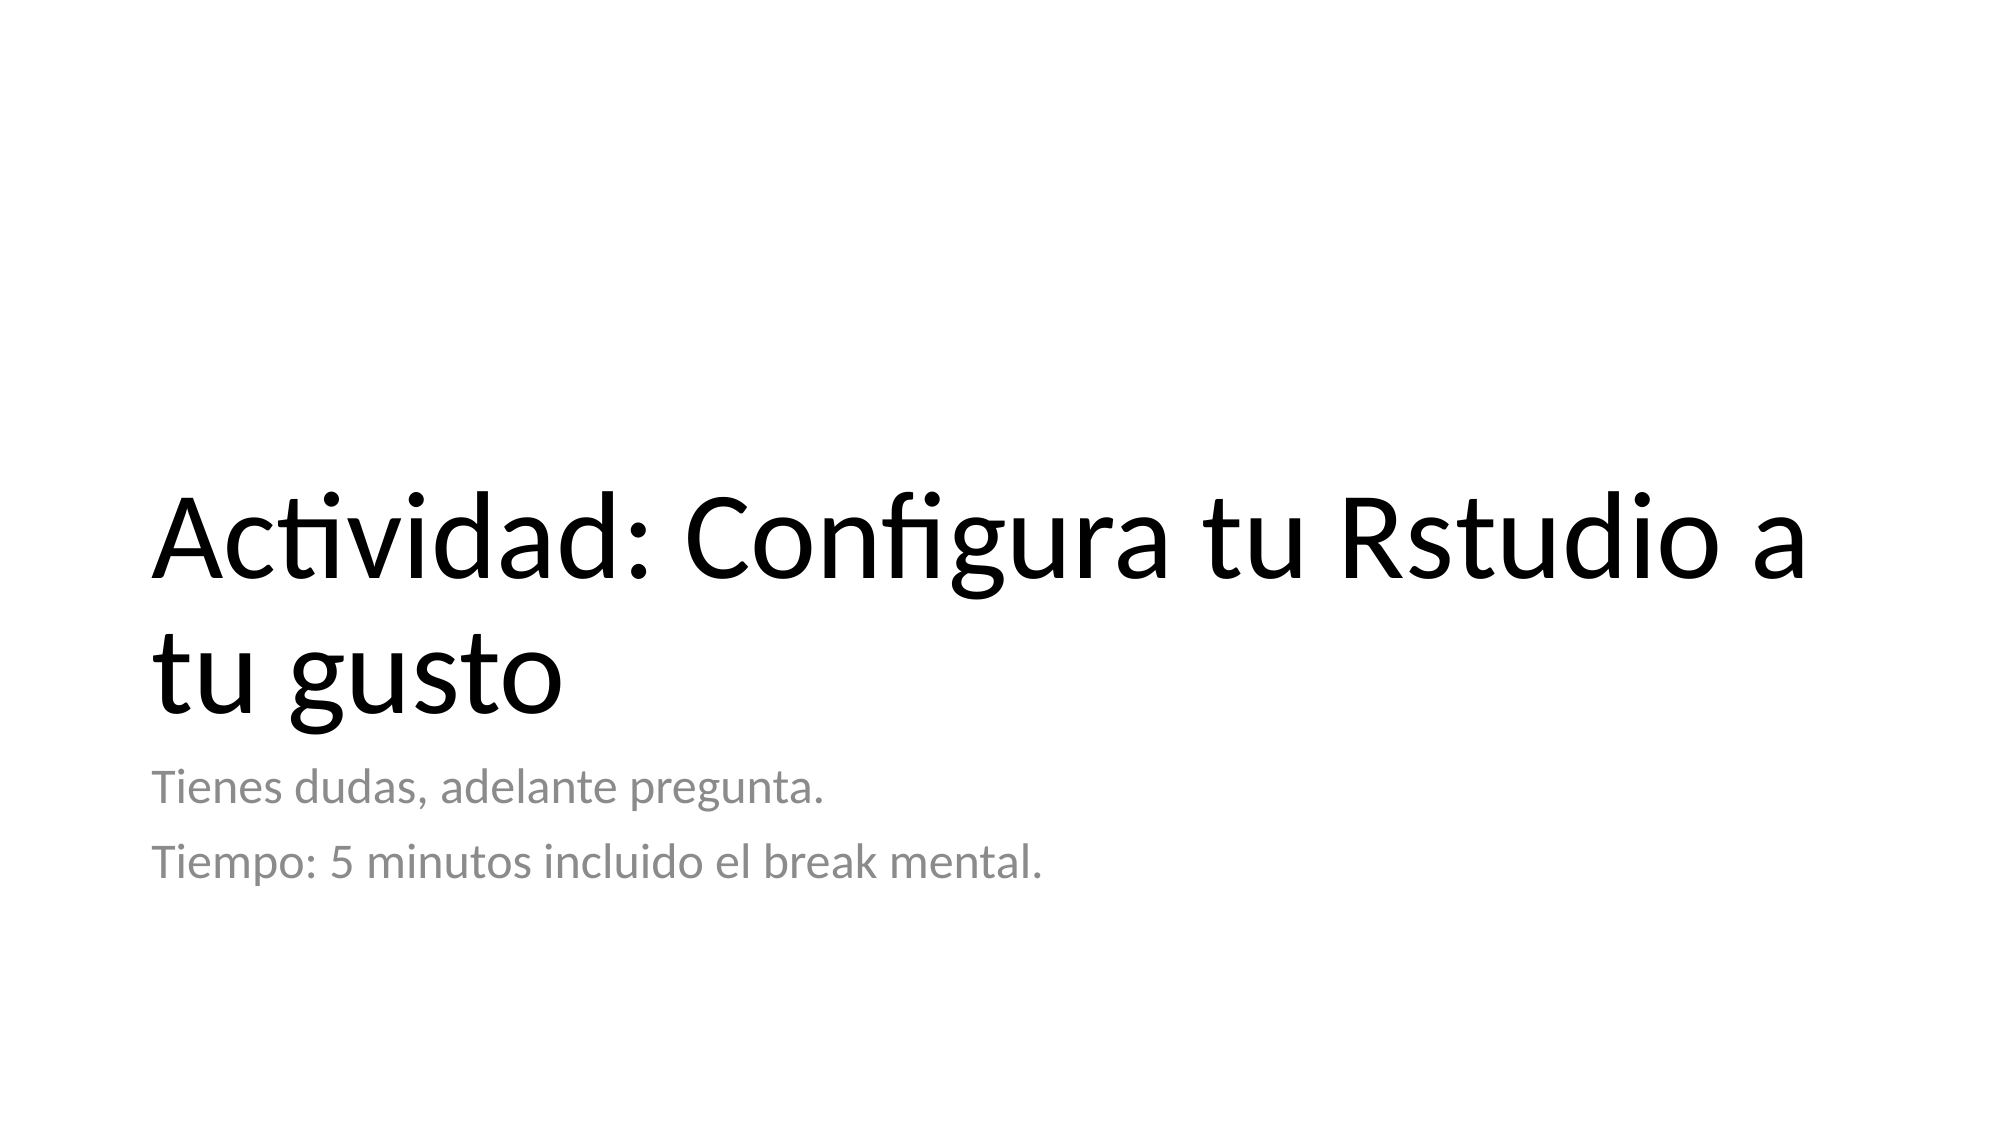

# Actividad: Configura tu Rstudio a tu gusto
Tienes dudas, adelante pregunta.
Tiempo: 5 minutos incluido el break mental.